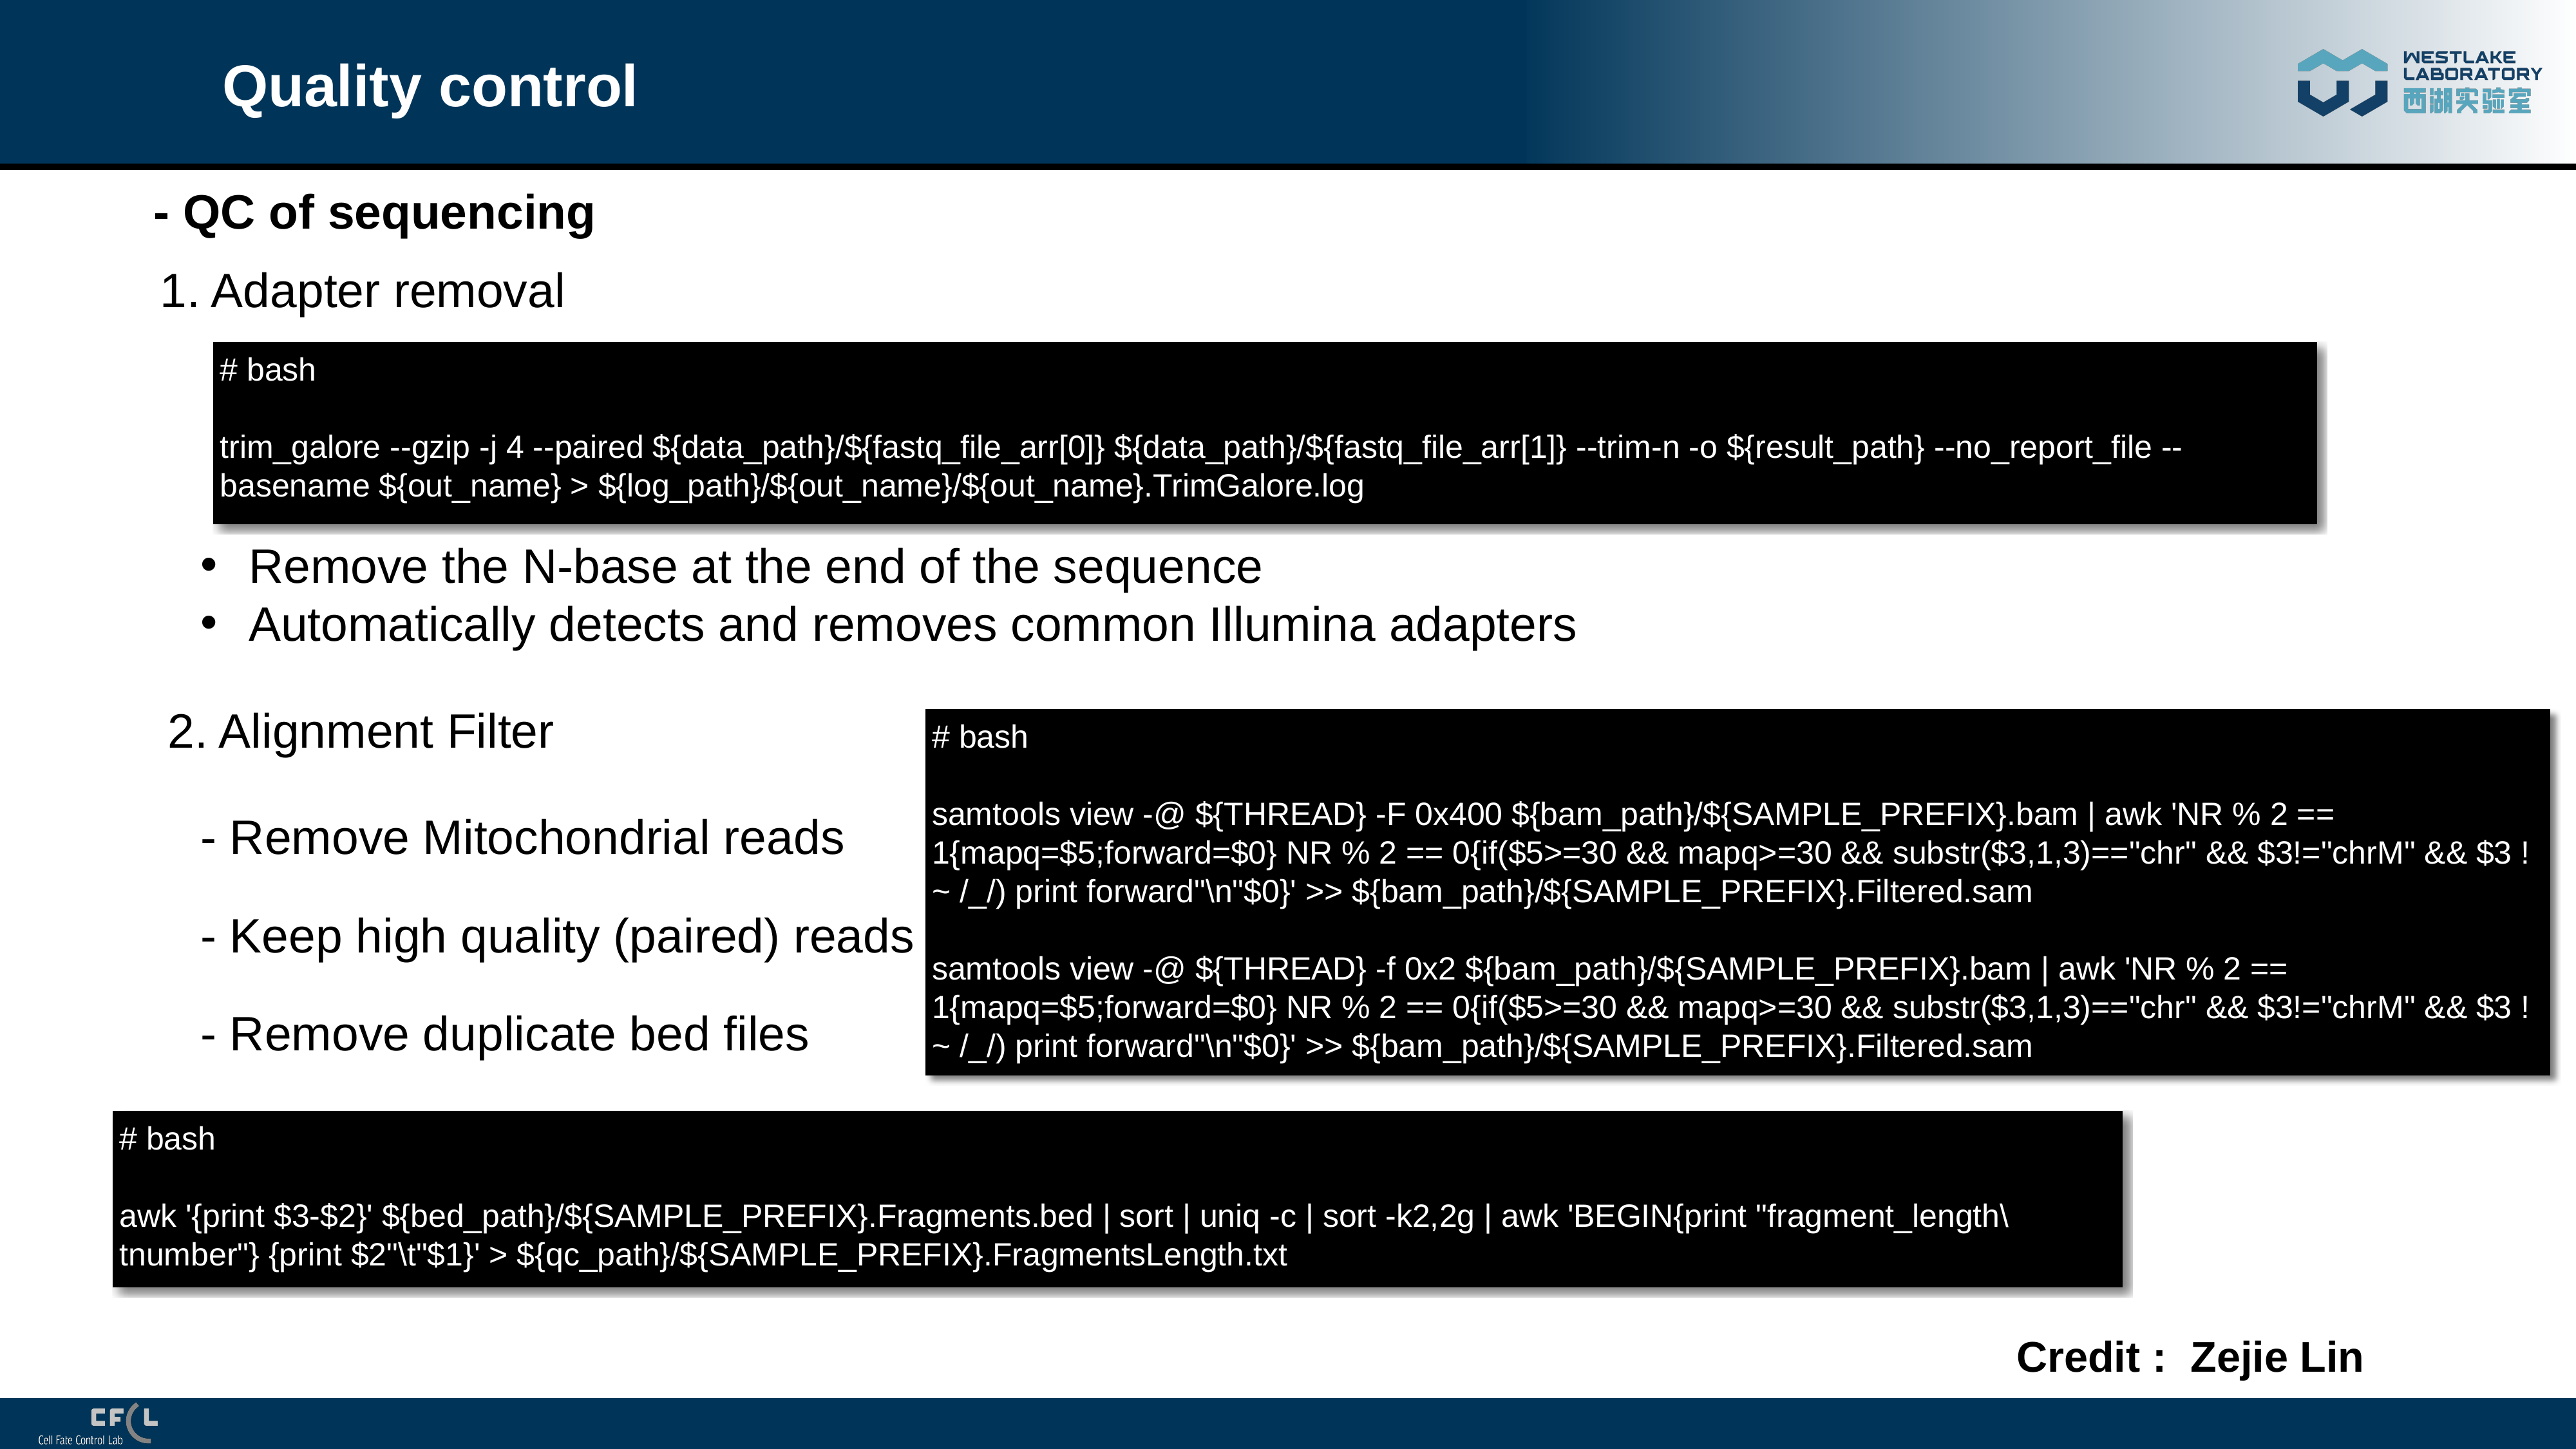

# Quality control
- QC of sequencing
1. Adapter removal
# bash

trim_galore --gzip -j 4 --paired ${data_path}/${fastq_file_arr[0]} ${data_path}/${fastq_file_arr[1]} --trim-n -o ${result_path} --no_report_file --basename ${out_name} > ${log_path}/${out_name}/${out_name}.TrimGalore.log
Remove the N-base at the end of the sequence
Automatically detects and removes common Illumina adapters
2. Alignment Filter
# bash

samtools view -@ ${THREAD} -F 0x400 ${bam_path}/${SAMPLE_PREFIX}.bam | awk 'NR % 2 == 1{mapq=$5;forward=$0} NR % 2 == 0{if($5>=30 && mapq>=30 && substr($3,1,3)=="chr" && $3!="chrM" && $3 !~ /_/) print forward"\n"$0}' >> ${bam_path}/${SAMPLE_PREFIX}.Filtered.sam

samtools view -@ ${THREAD} -f 0x2 ${bam_path}/${SAMPLE_PREFIX}.bam | awk 'NR % 2 == 1{mapq=$5;forward=$0} NR % 2 == 0{if($5>=30 && mapq>=30 && substr($3,1,3)=="chr" && $3!="chrM" && $3 !~ /_/) print forward"\n"$0}' >> ${bam_path}/${SAMPLE_PREFIX}.Filtered.sam
- Remove Mitochondrial reads
- Keep high quality (paired) reads
- Remove duplicate bed files
# bash

awk '{print $3-$2}' ${bed_path}/${SAMPLE_PREFIX}.Fragments.bed | sort | uniq -c | sort -k2,2g | awk 'BEGIN{print "fragment_length\tnumber"} {print $2"\t"$1}' > ${qc_path}/${SAMPLE_PREFIX}.FragmentsLength.txt
Credit :  Zejie Lin